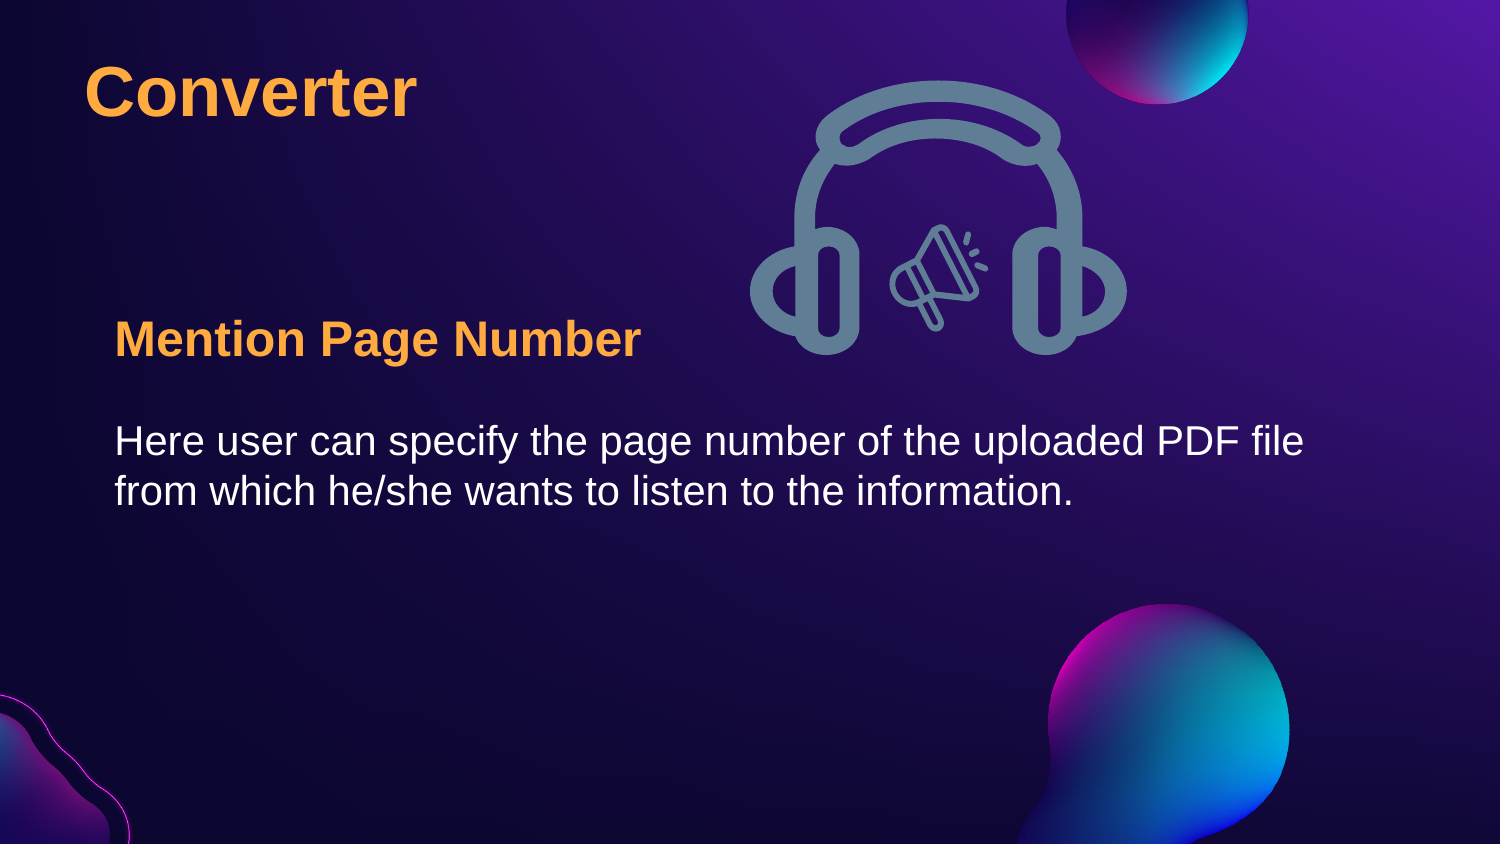

# Converter

Mention Page Number

Here user can specify the page number of the uploaded PDF file from which he/she wants to listen to the information.